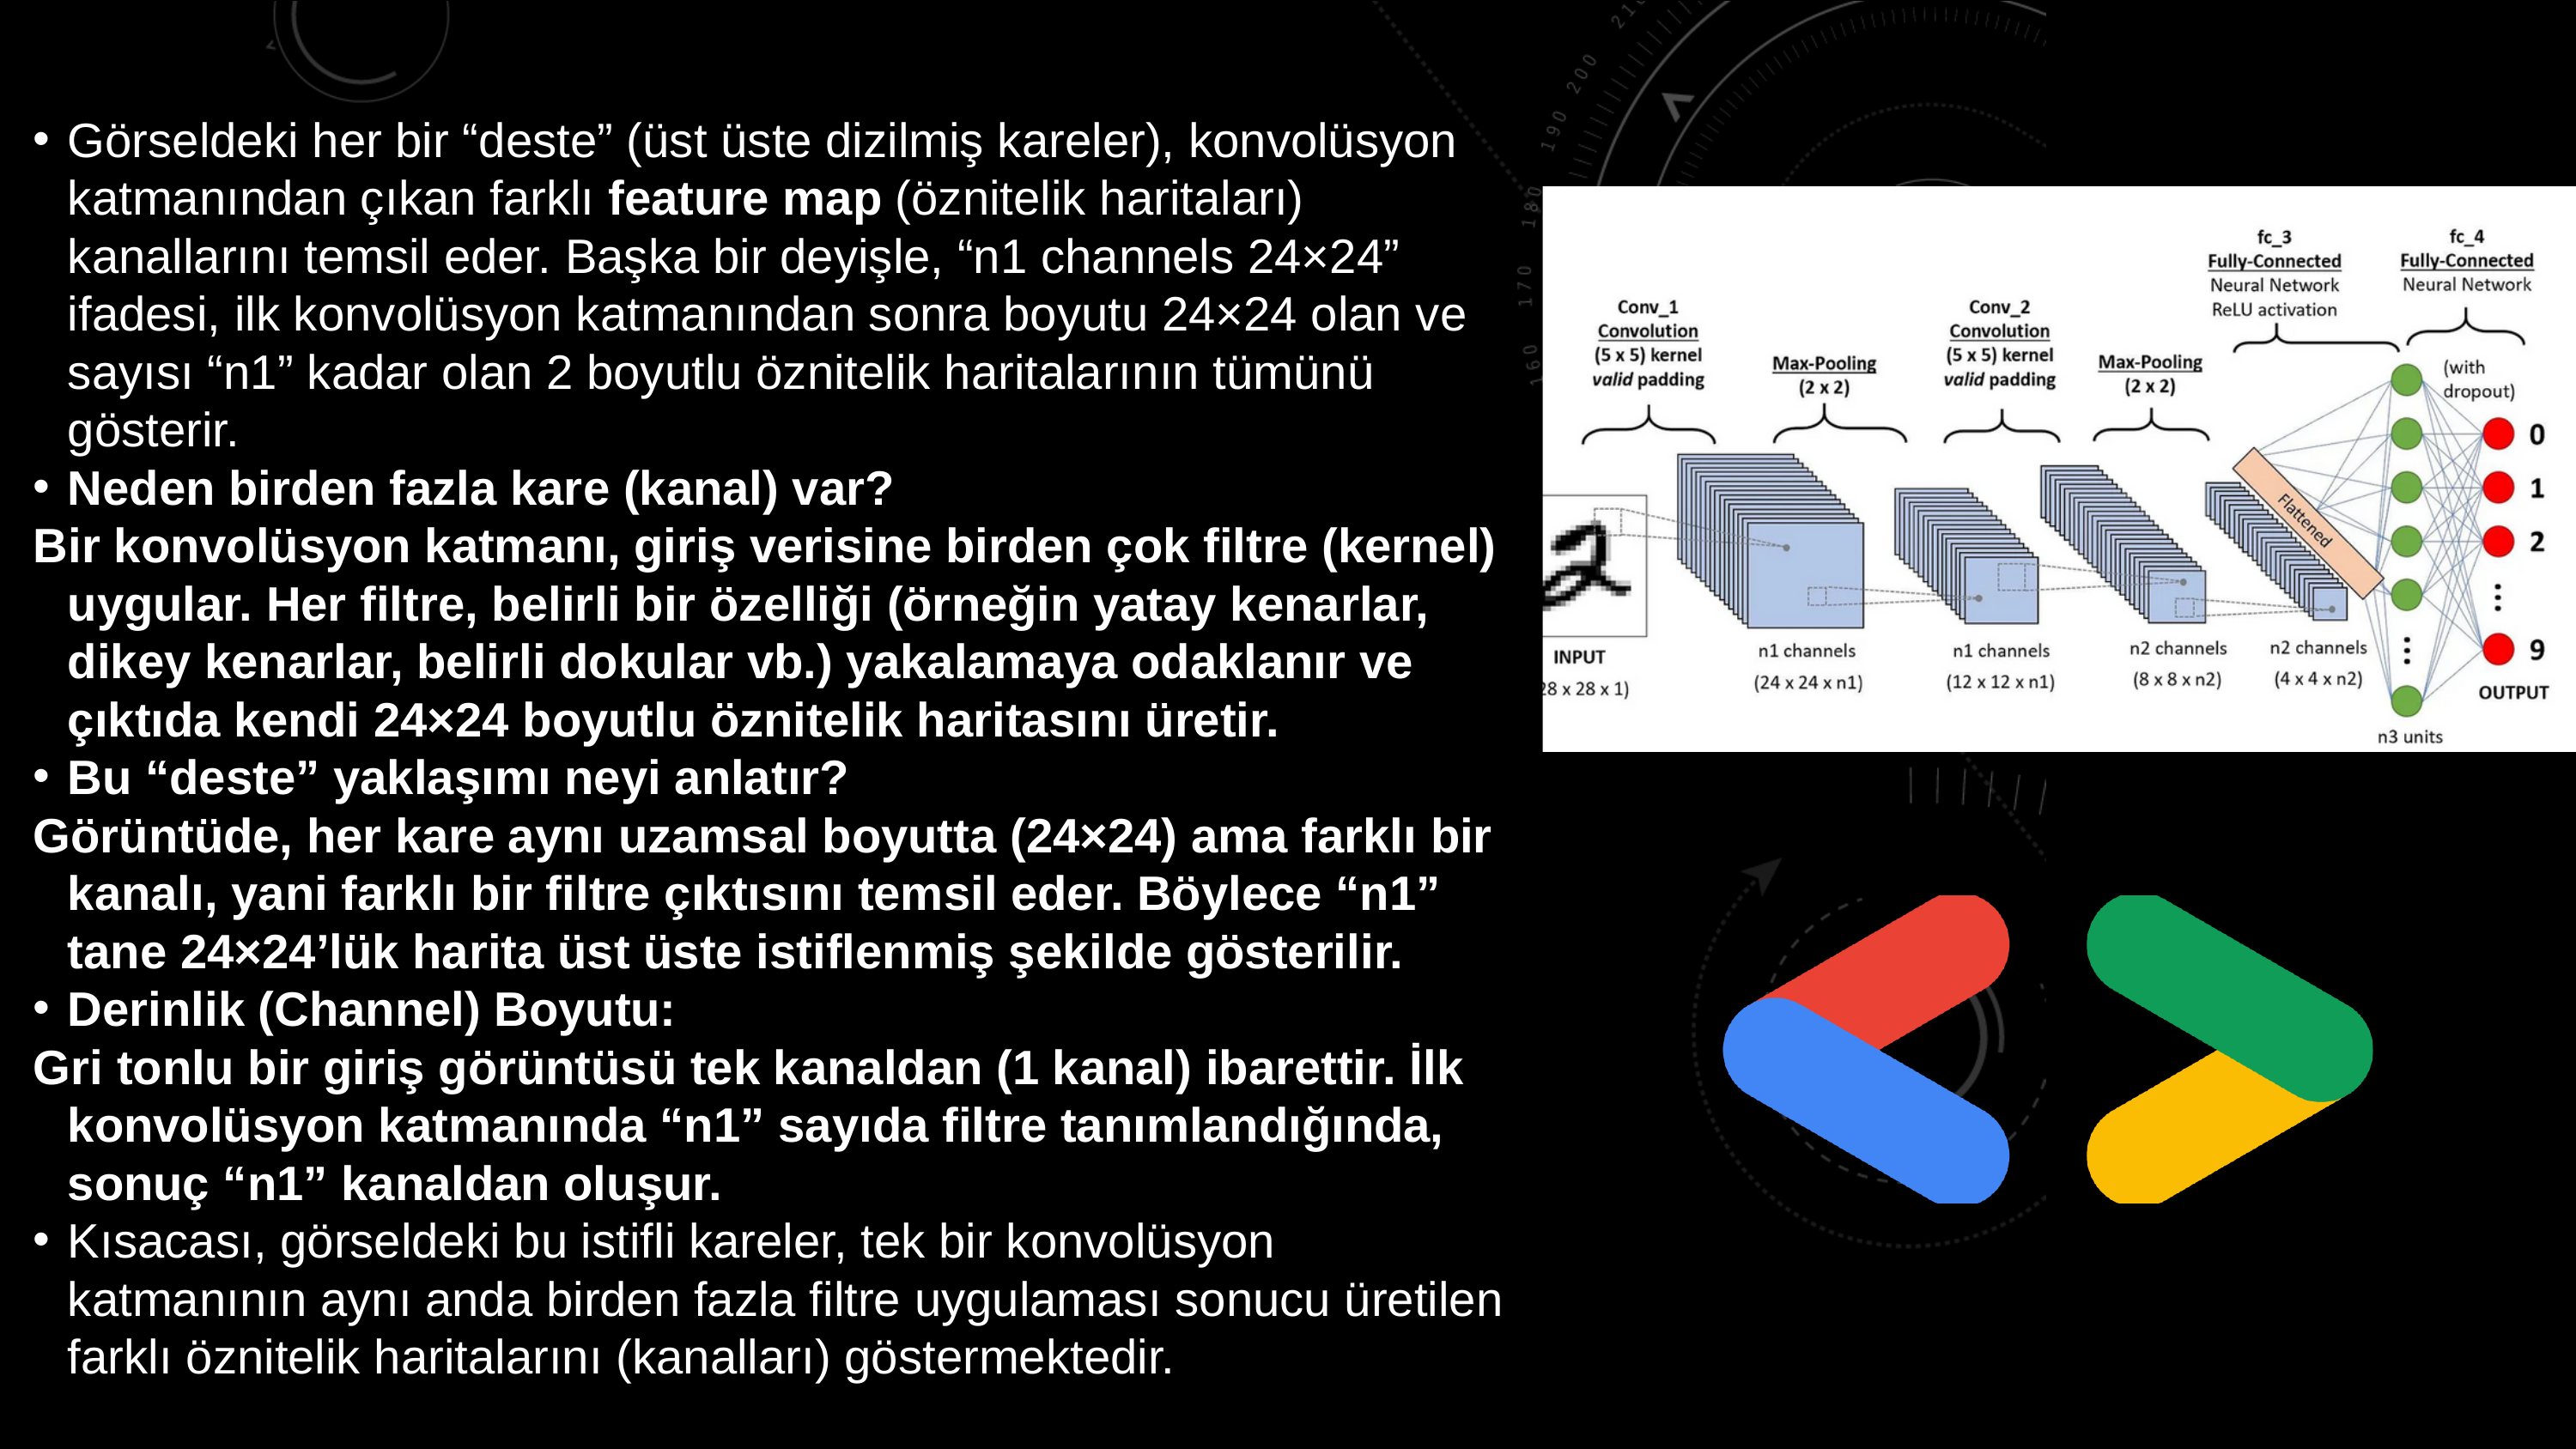

Görseldeki her bir “deste” (üst üste dizilmiş kareler), konvolüsyon katmanından çıkan farklı feature map (öznitelik haritaları) kanallarını temsil eder. Başka bir deyişle, “n1 channels 24×24” ifadesi, ilk konvolüsyon katmanından sonra boyutu 24×24 olan ve sayısı “n1” kadar olan 2 boyutlu öznitelik haritalarının tümünü gösterir.
Neden birden fazla kare (kanal) var?
Bir konvolüsyon katmanı, giriş verisine birden çok filtre (kernel) uygular. Her filtre, belirli bir özelliği (örneğin yatay kenarlar, dikey kenarlar, belirli dokular vb.) yakalamaya odaklanır ve çıktıda kendi 24×24 boyutlu öznitelik haritasını üretir.
Bu “deste” yaklaşımı neyi anlatır?
Görüntüde, her kare aynı uzamsal boyutta (24×24) ama farklı bir kanalı, yani farklı bir filtre çıktısını temsil eder. Böylece “n1” tane 24×24’lük harita üst üste istiflenmiş şekilde gösterilir.
Derinlik (Channel) Boyutu:
Gri tonlu bir giriş görüntüsü tek kanaldan (1 kanal) ibarettir. İlk konvolüsyon katmanında “n1” sayıda filtre tanımlandığında, sonuç “n1” kanaldan oluşur.
Kısacası, görseldeki bu istifli kareler, tek bir konvolüsyon katmanının aynı anda birden fazla filtre uygulaması sonucu üretilen farklı öznitelik haritalarını (kanalları) göstermektedir.